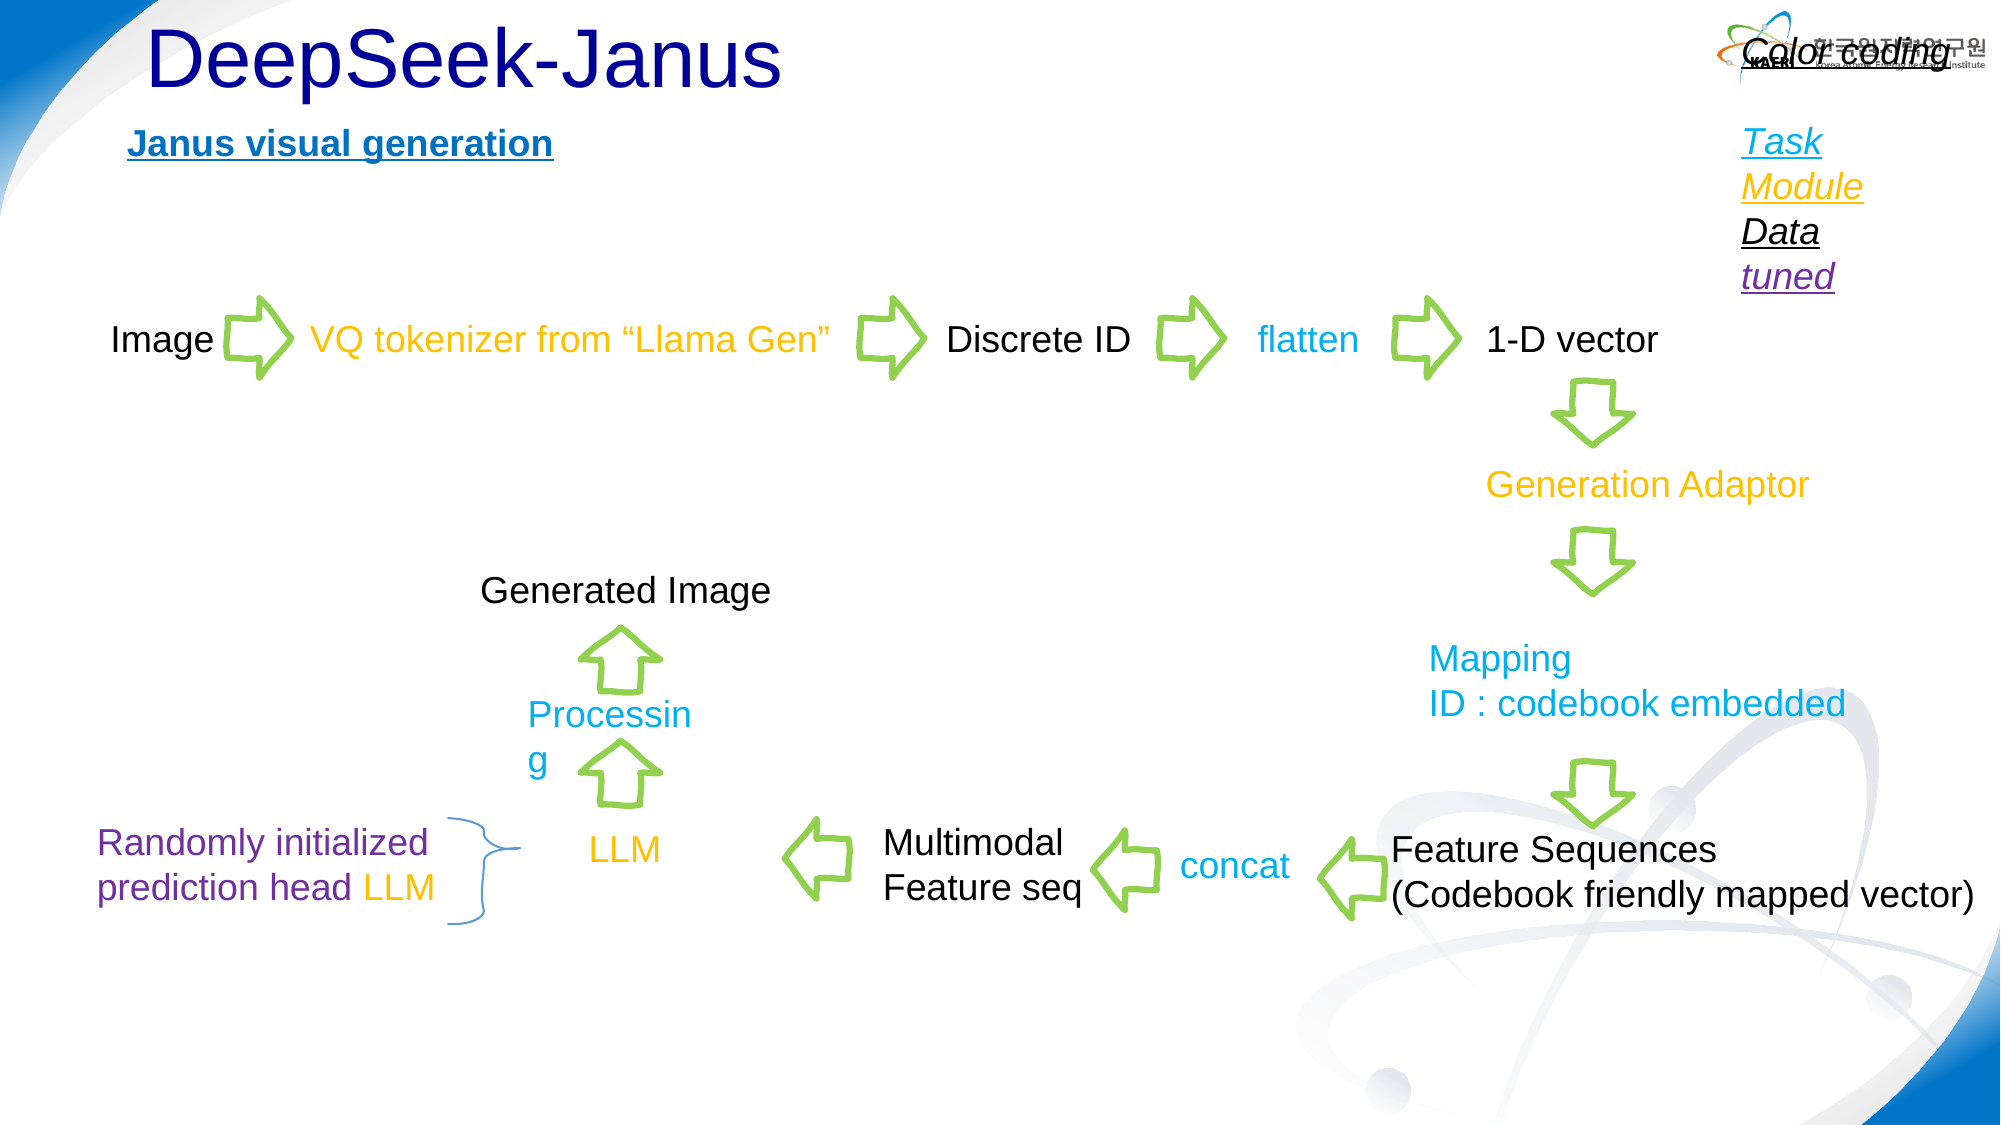

# DeepSeek-Janus
Color coding

Task
Module
Data
tuned
Janus visual generation

Image
Discrete ID
flatten
1-D vector
VQ tokenizer from “Llama Gen”

Generation Adaptor

Generated Image

Mapping
ID : codebook embedded
Processing

Randomly initialized
prediction head LLM
Multimodal
Feature seq

LLM
Feature Sequences
(Codebook friendly mapped vector)

concat